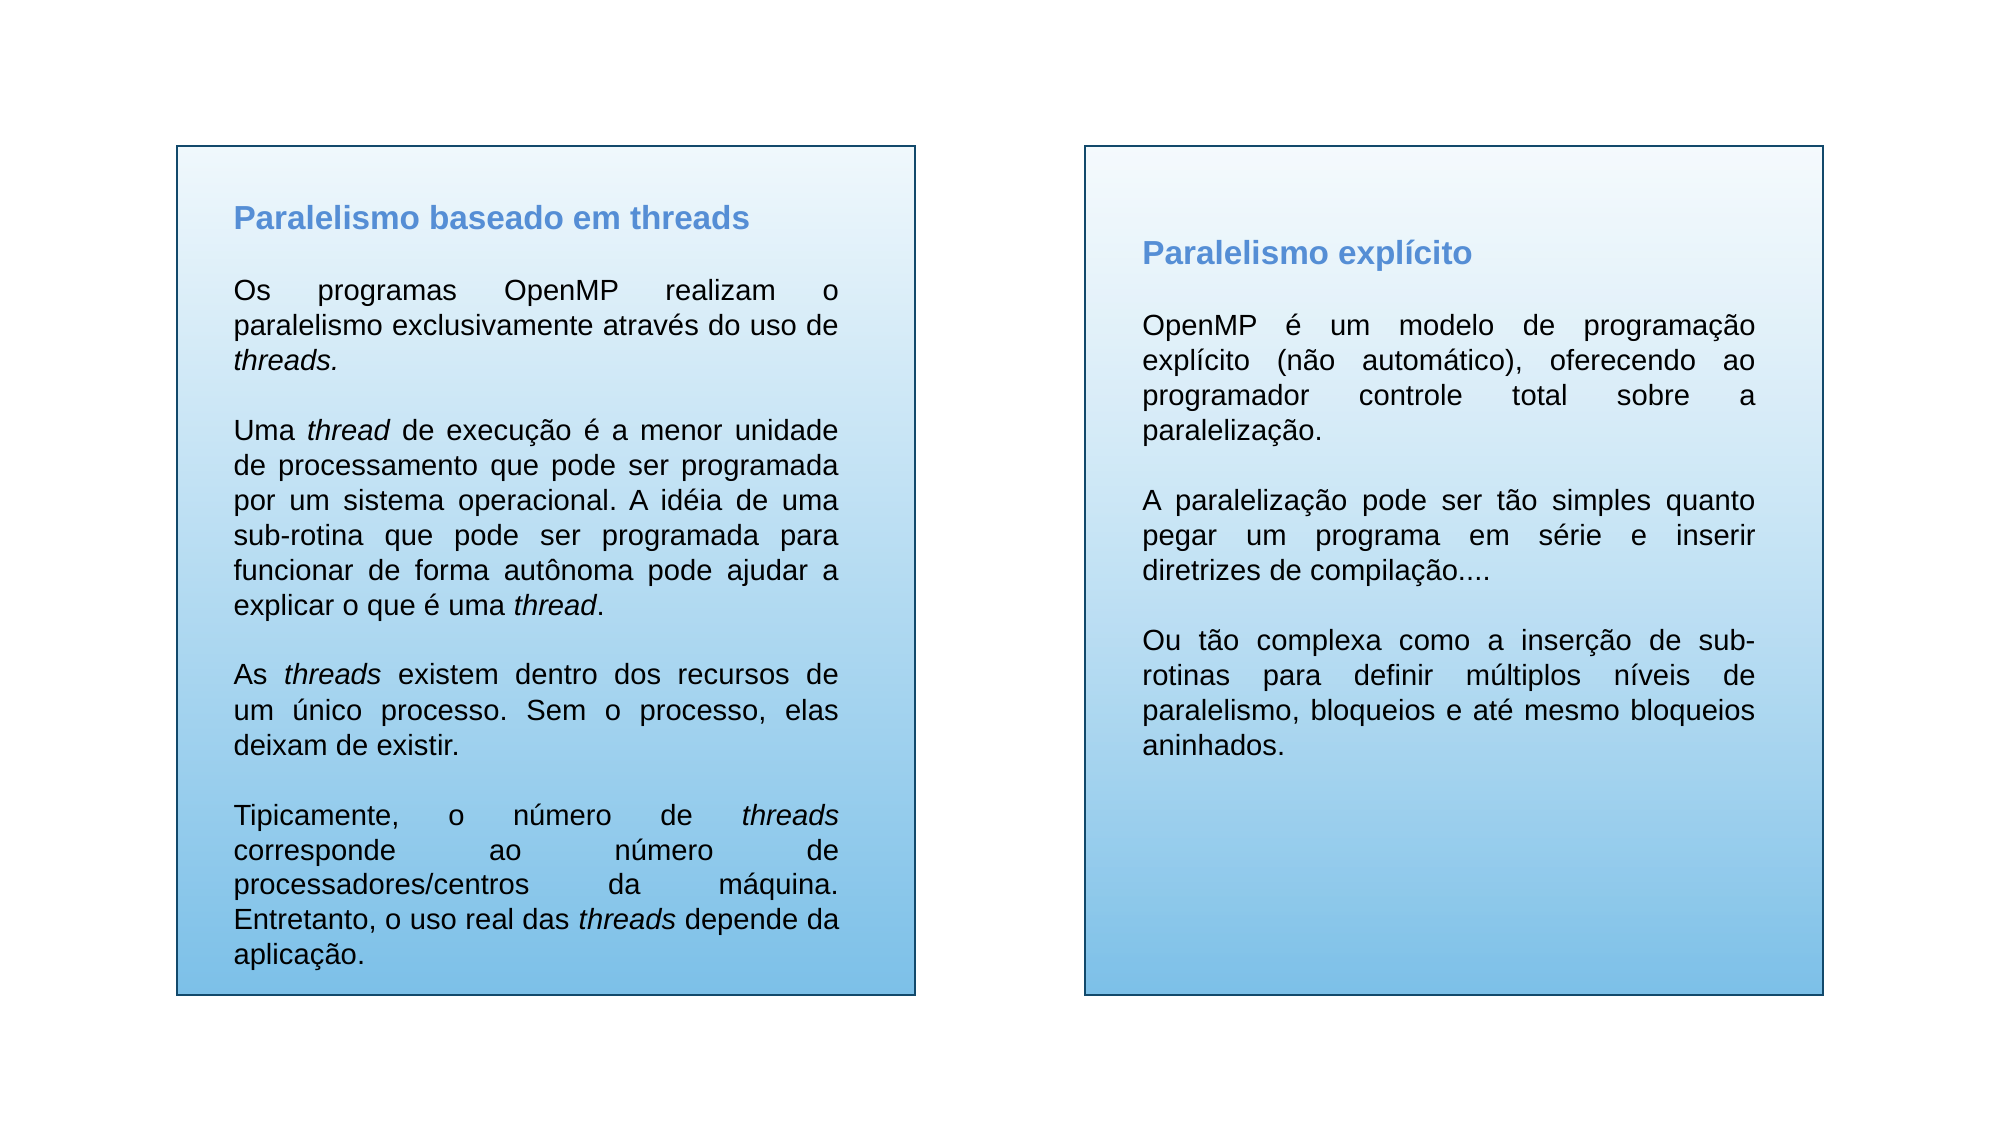

Paralelismo baseado em threads

Os programas OpenMP realizam o paralelismo exclusivamente através do uso de threads.

Uma thread de execução é a menor unidade de processamento que pode ser programada por um sistema operacional. A idéia de uma sub-rotina que pode ser programada para funcionar de forma autônoma pode ajudar a explicar o que é uma thread.

As threads existem dentro dos recursos de um único processo. Sem o processo, elas deixam de existir.

Tipicamente, o número de threads corresponde ao número de processadores/centros da máquina. Entretanto, o uso real das threads depende da aplicação.
Paralelismo explícito

OpenMP é um modelo de programação explícito (não automático), oferecendo ao programador controle total sobre a paralelização.

A paralelização pode ser tão simples quanto pegar um programa em série e inserir diretrizes de compilação....

Ou tão complexa como a inserção de sub-rotinas para definir múltiplos níveis de paralelismo, bloqueios e até mesmo bloqueios aninhados.